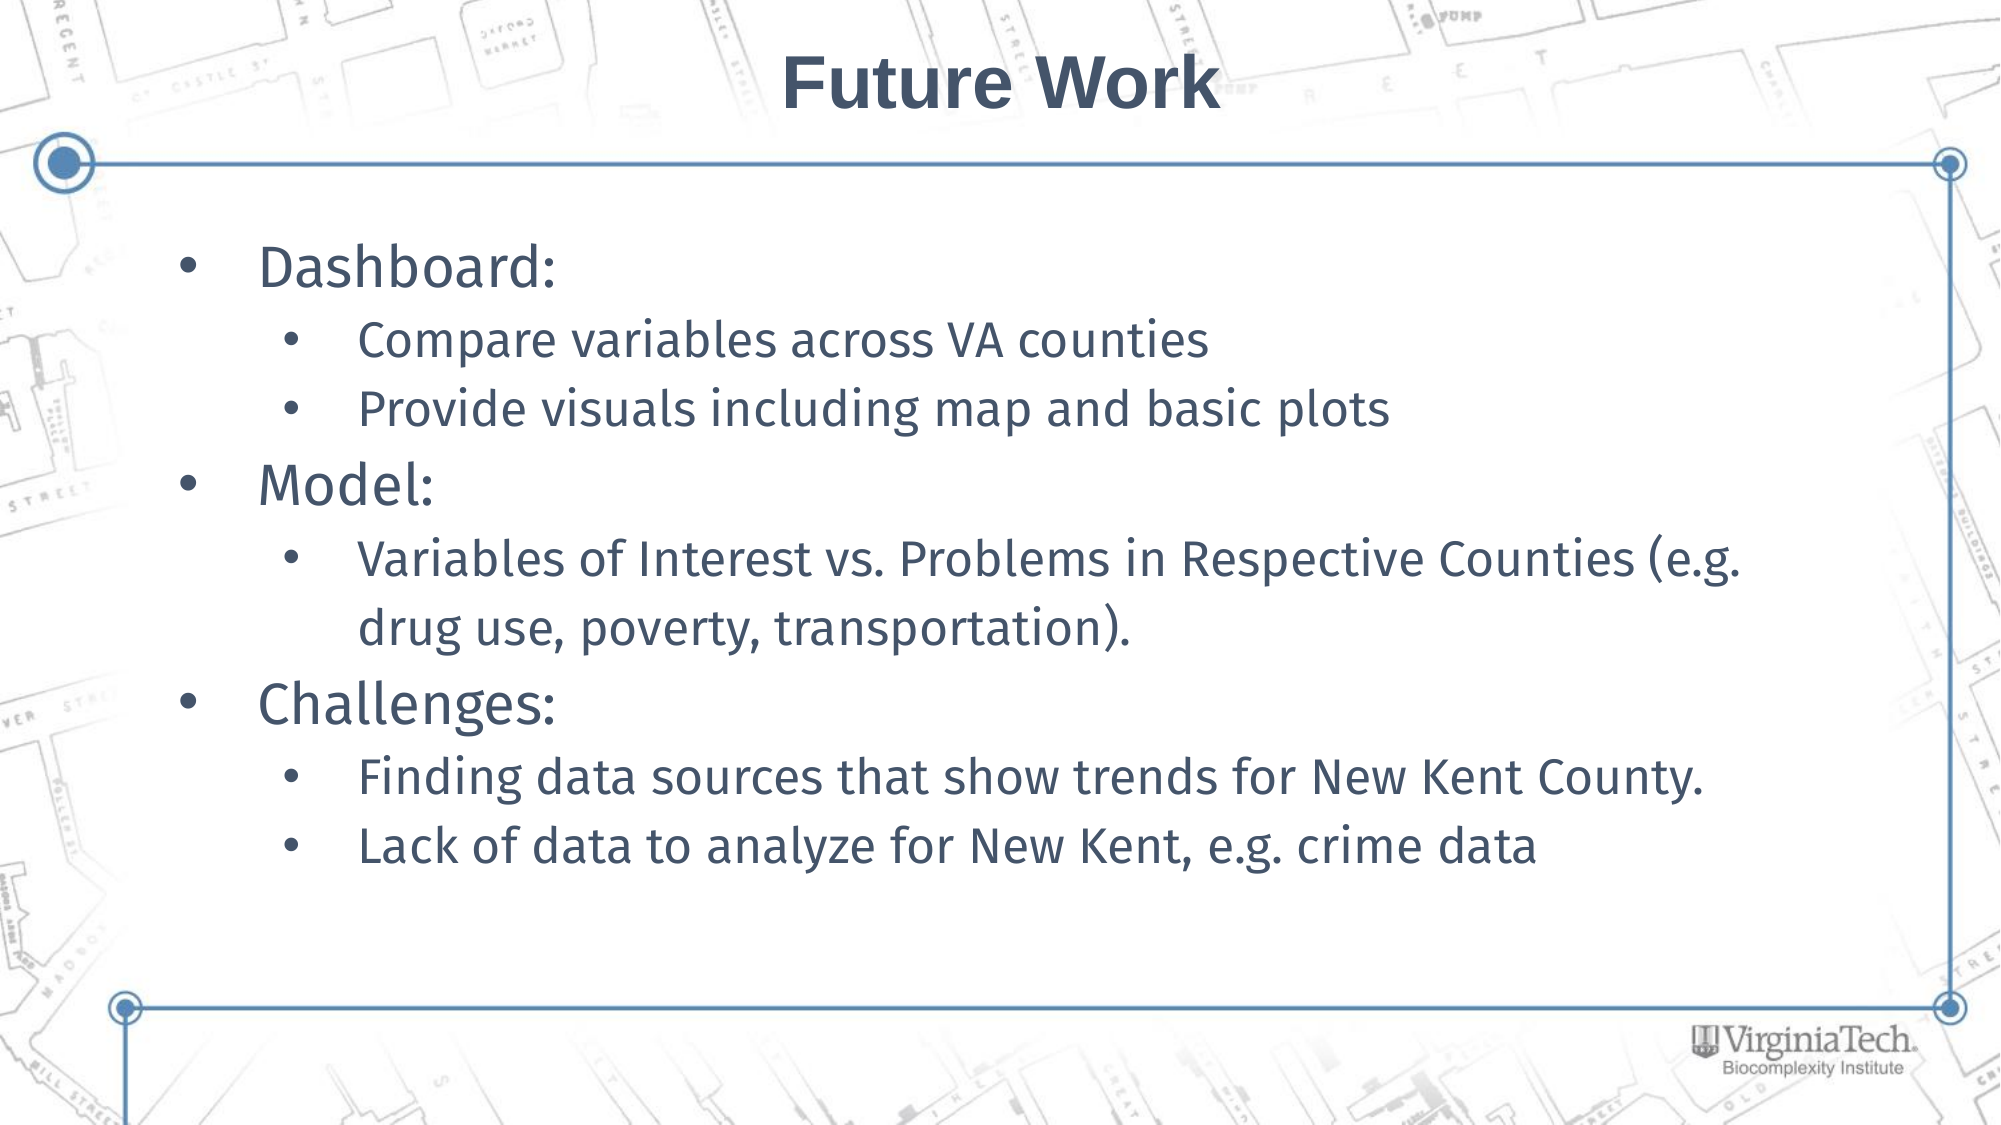

# Future Work
Dashboard:
Compare variables across VA counties
Provide visuals including map and basic plots
Model:
Variables of Interest vs. Problems in Respective Counties (e.g. drug use, poverty, transportation).
Challenges:
Finding data sources that show trends for New Kent County.
Lack of data to analyze for New Kent, e.g. crime data